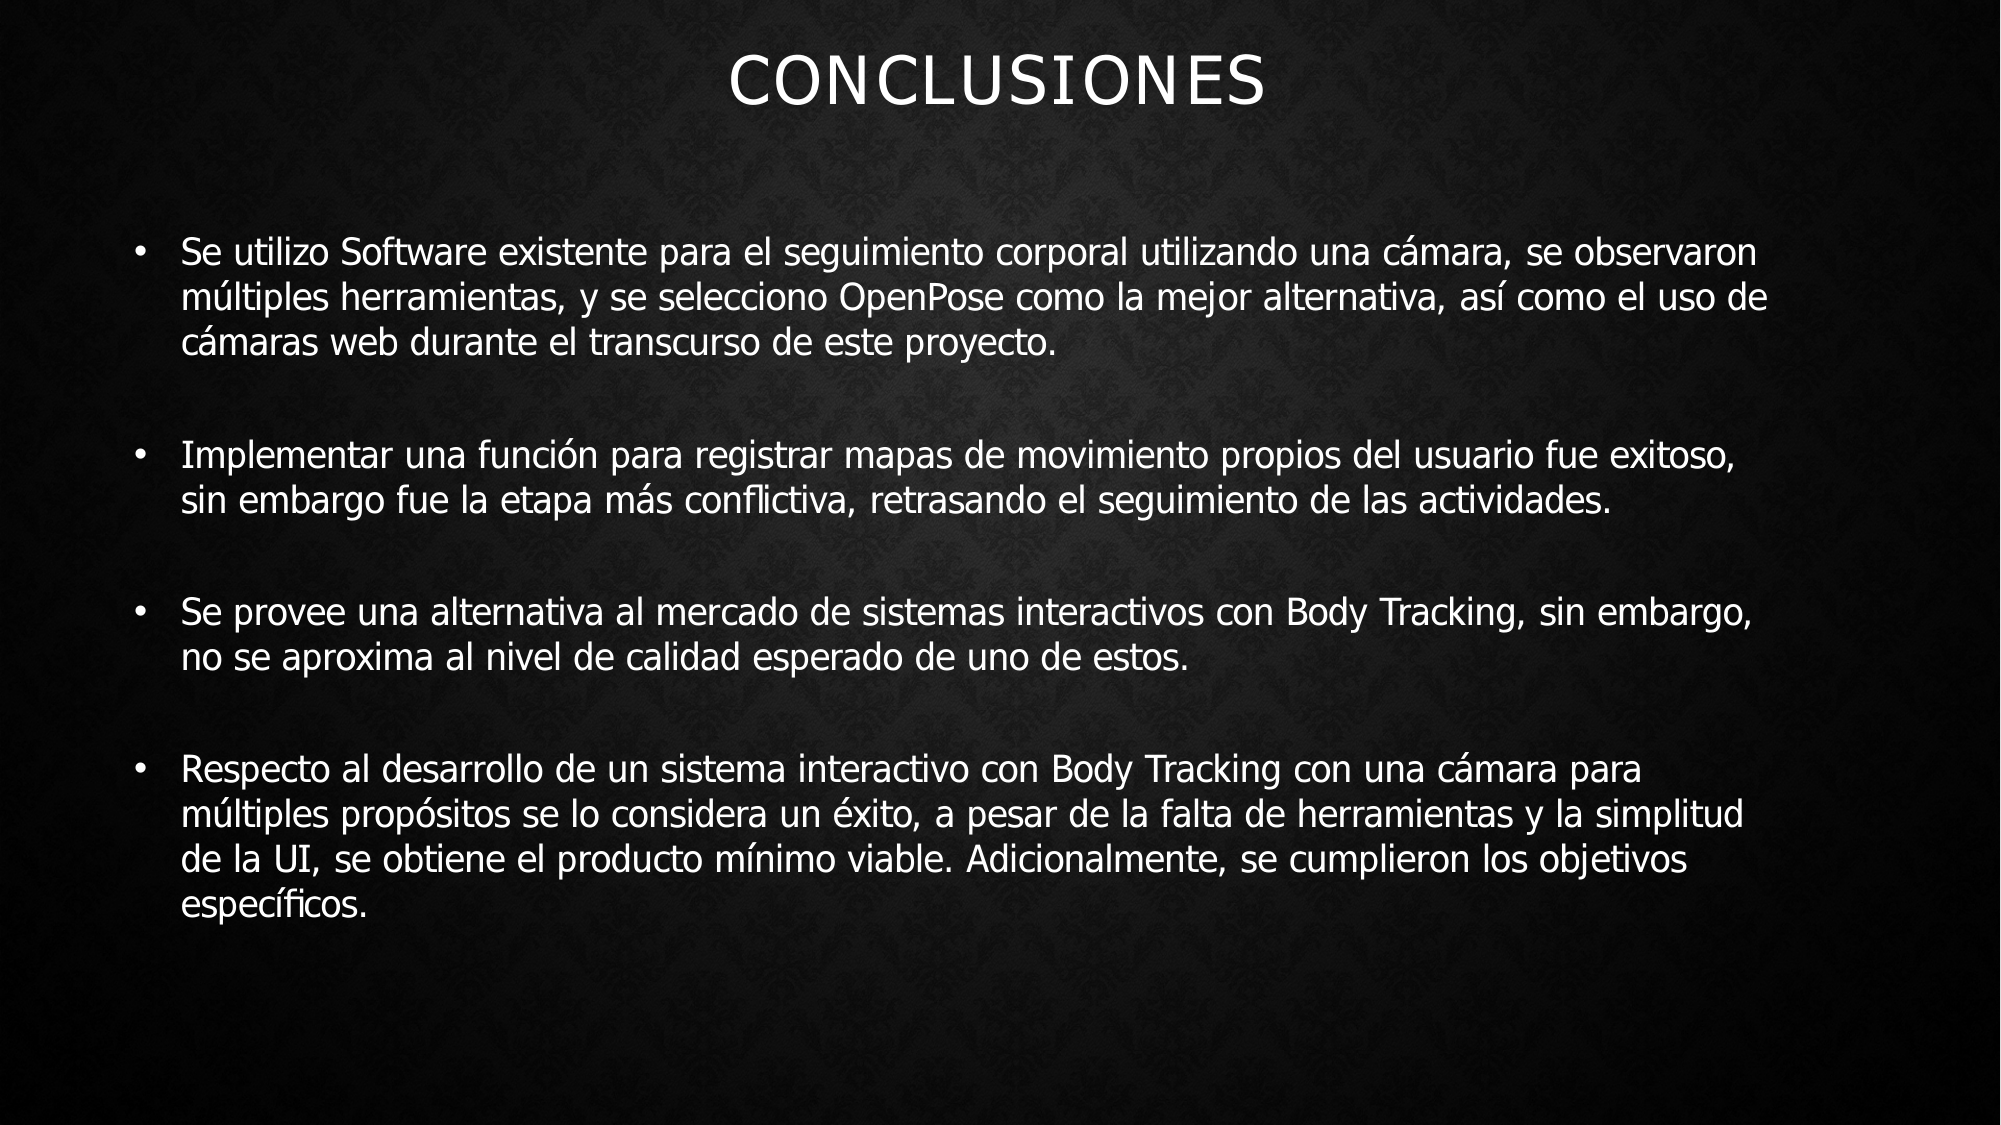

# Conclusiones
Se utilizo Software existente para el seguimiento corporal utilizando una cámara, se observaron múltiples herramientas, y se selecciono OpenPose como la mejor alternativa, así como el uso de cámaras web durante el transcurso de este proyecto.
Implementar una función para registrar mapas de movimiento propios del usuario fue exitoso, sin embargo fue la etapa más conflictiva, retrasando el seguimiento de las actividades.
Se provee una alternativa al mercado de sistemas interactivos con Body Tracking, sin embargo, no se aproxima al nivel de calidad esperado de uno de estos.
Respecto al desarrollo de un sistema interactivo con Body Tracking con una cámara para múltiples propósitos se lo considera un éxito, a pesar de la falta de herramientas y la simplitud de la UI, se obtiene el producto mínimo viable. Adicionalmente, se cumplieron los objetivos específicos.